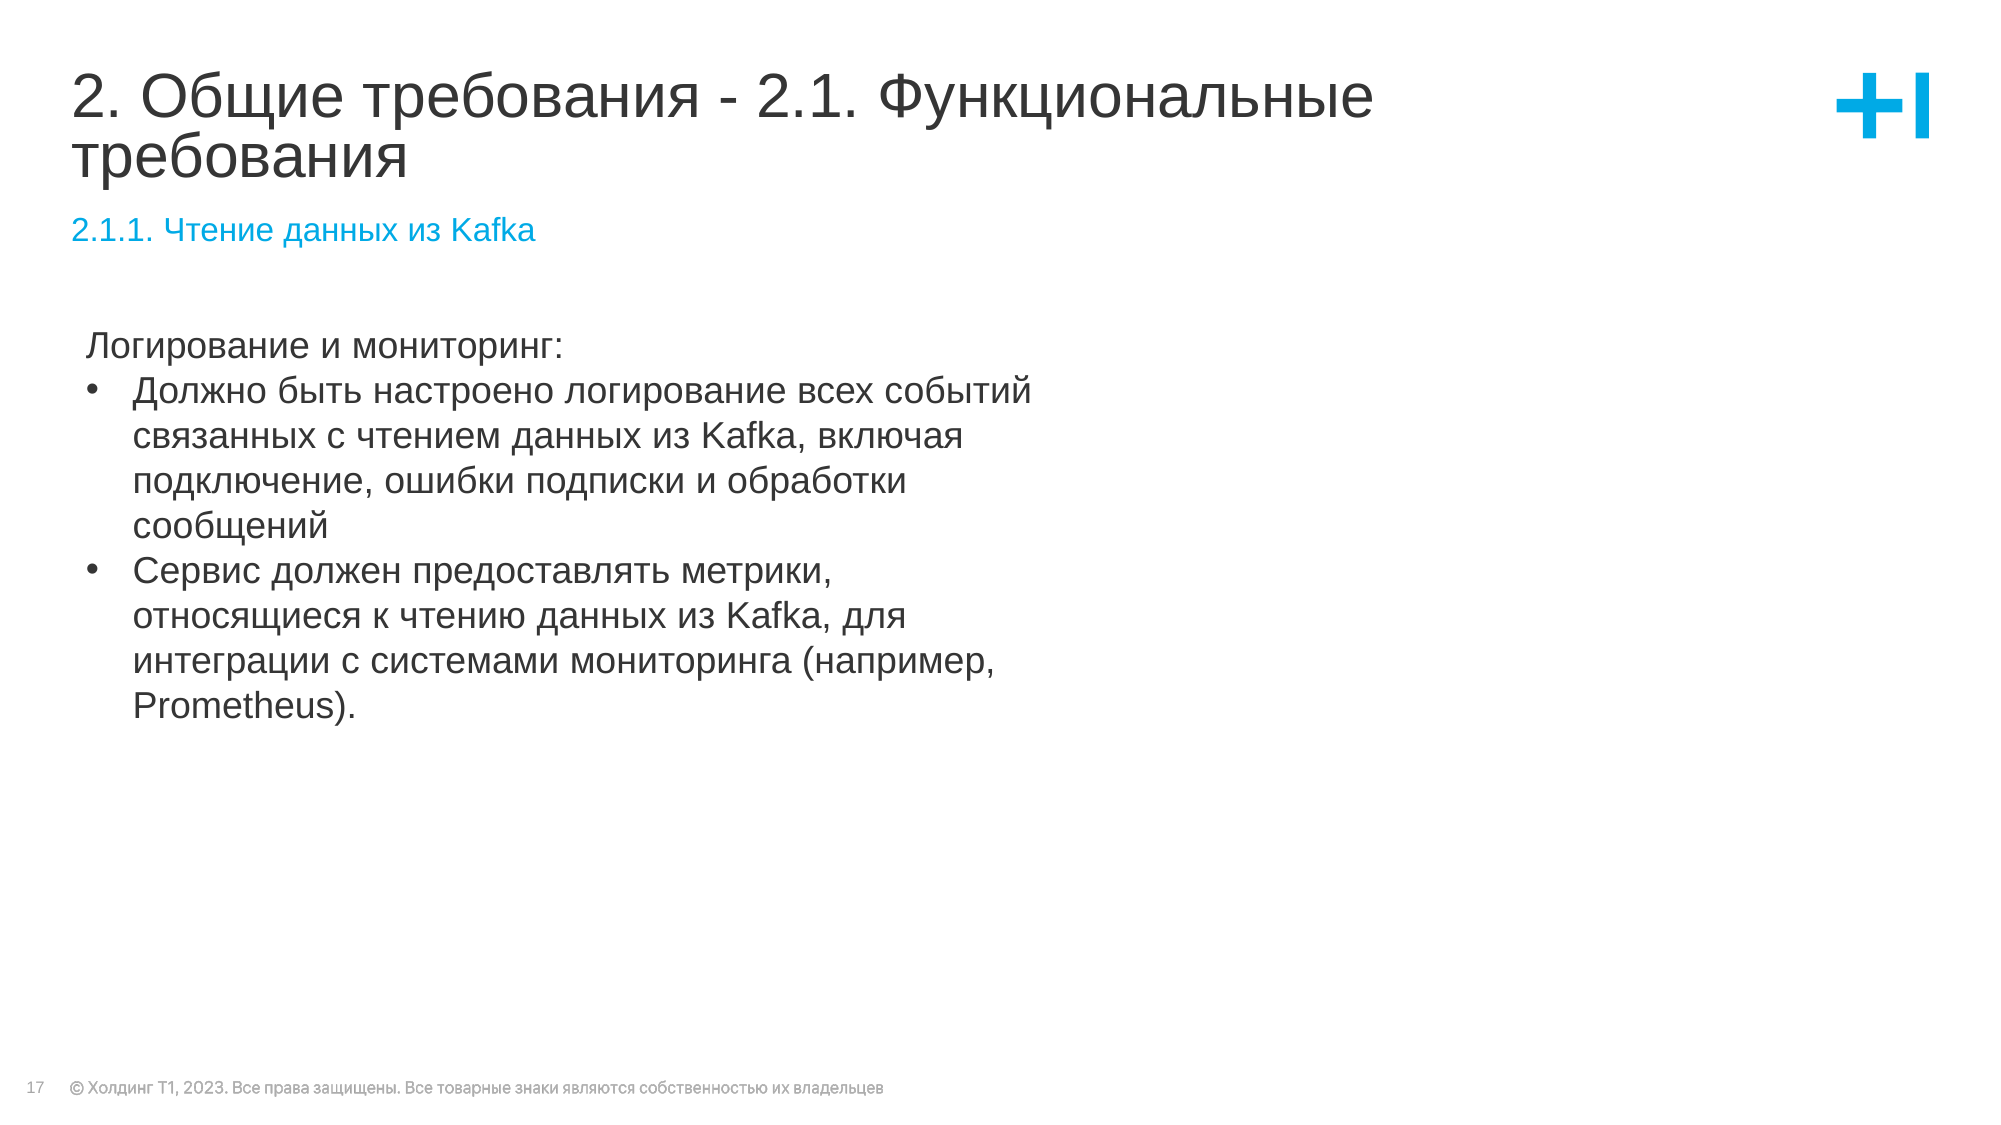

# 2. Общие требования - 2.1. Функциональные требования
2.1.1. Чтение данных из Kafka
Логирование и мониторинг:
Должно быть настроено логирование всех событий связанных с чтением данных из Kafka, включая подключение, ошибки подписки и обработки сообщений
Сервис должен предоставлять метрики, относящиеся к чтению данных из Kafka, для интеграции с системами мониторинга (например, Prometheus).